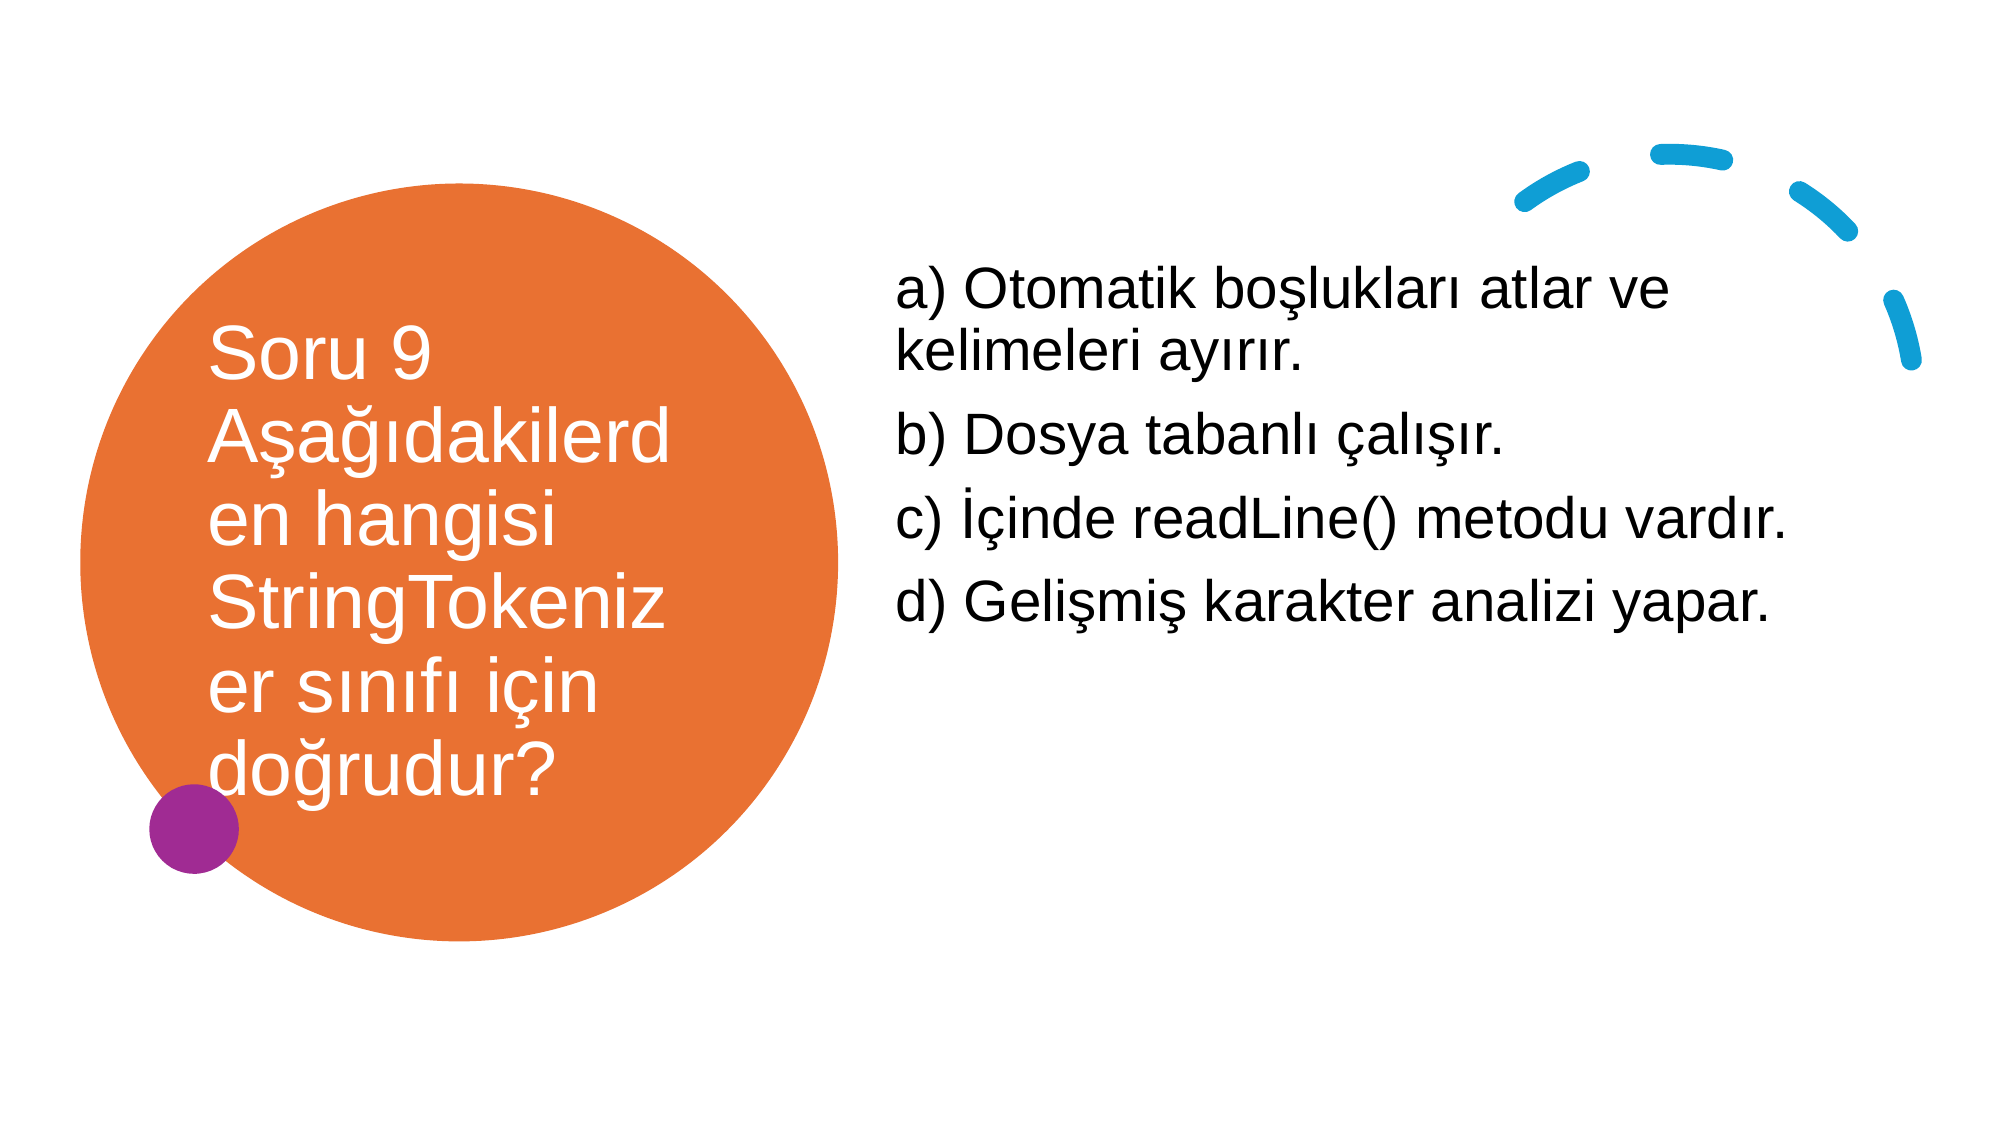

# Soru 9 Aşağıdakilerden hangisi StringTokenizer sınıfı için doğrudur?
a) Otomatik boşlukları atlar ve kelimeleri ayırır.
b) Dosya tabanlı çalışır.
c) İçinde readLine() metodu vardır.
d) Gelişmiş karakter analizi yapar.